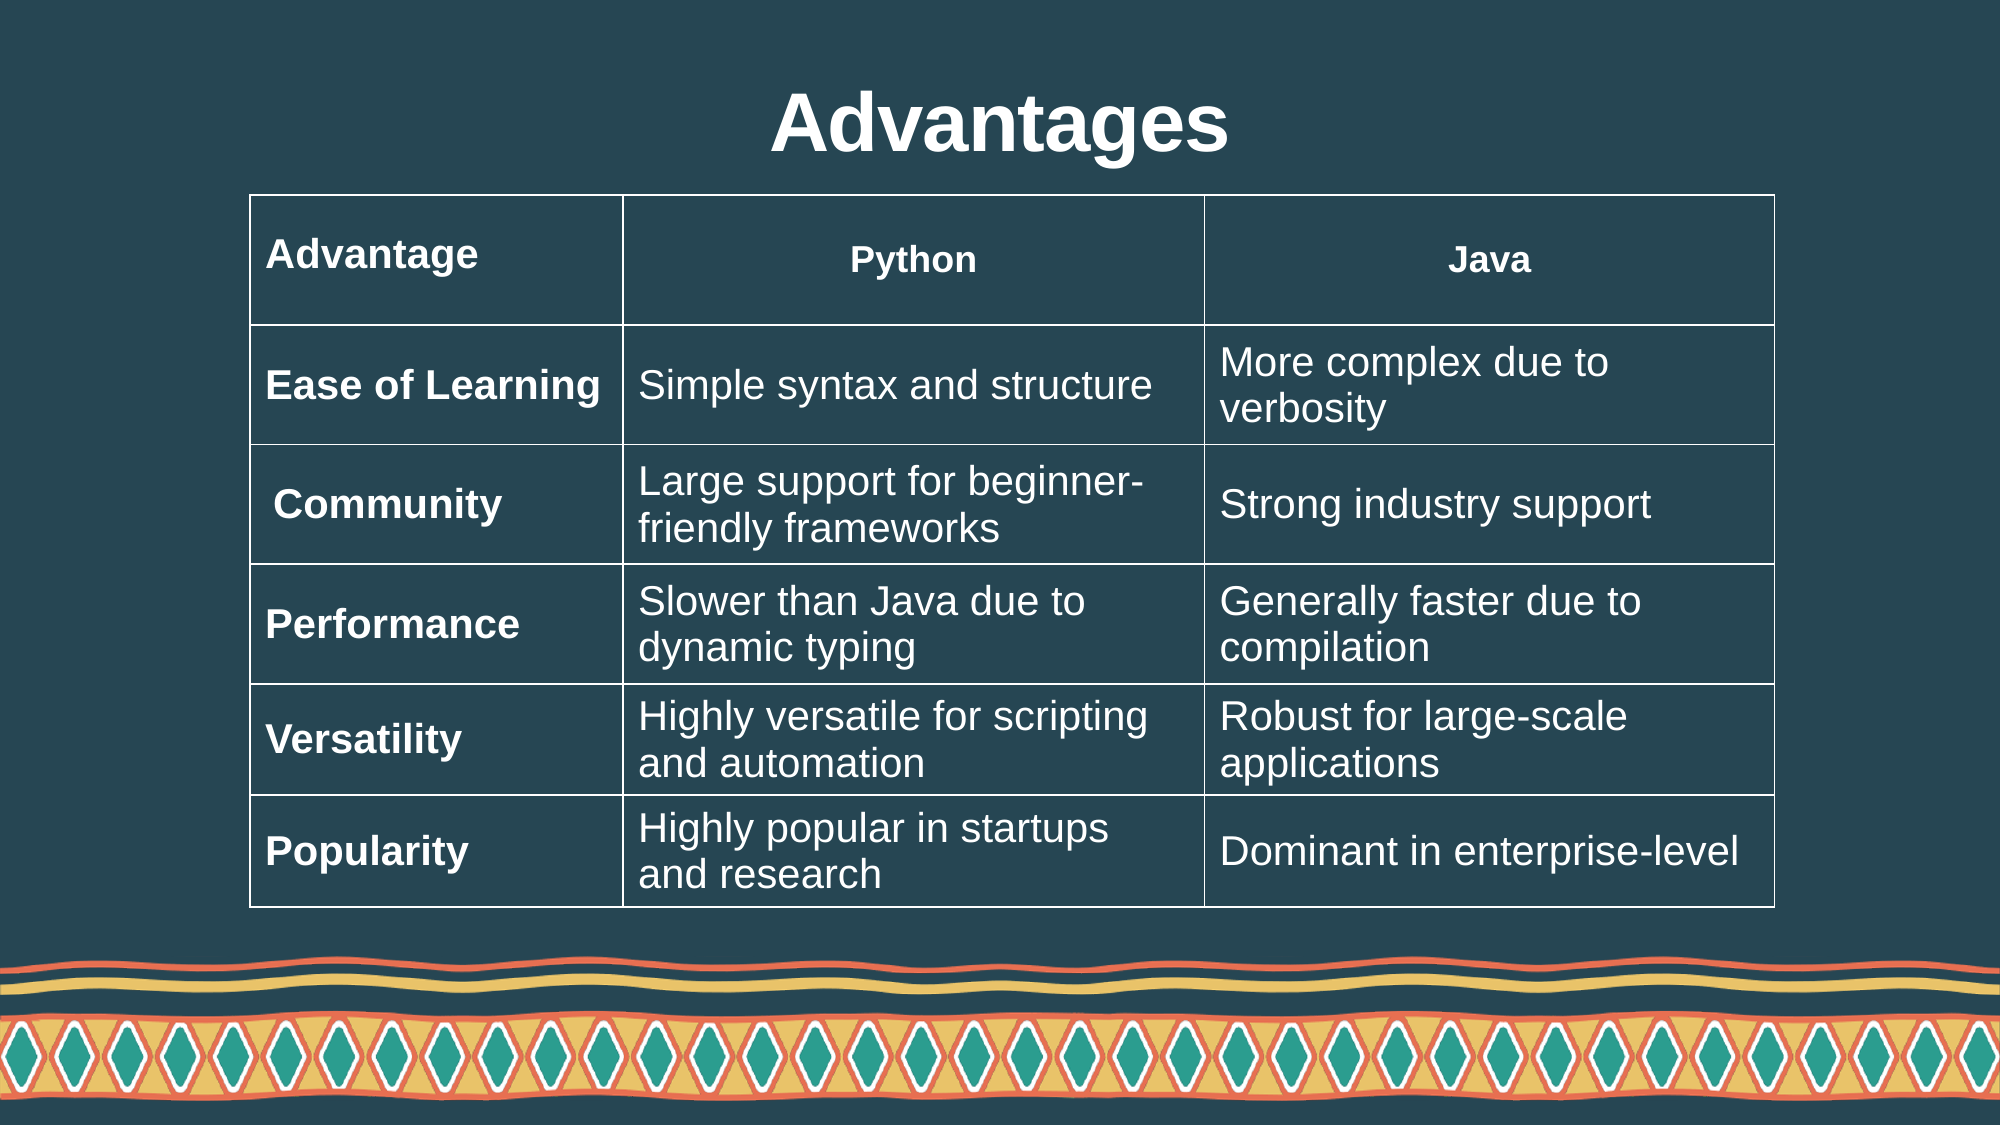

# Advantages
| Advantage | Python | Java |
| --- | --- | --- |
| Ease of Learning | Simple syntax and structure | More complex due to verbosity |
| Community | Large support for beginner-friendly frameworks | Strong industry support |
| Performance | Slower than Java due to dynamic typing | Generally faster due to compilation |
| Versatility | Highly versatile for scripting and automation | Robust for large-scale applications |
| Popularity | Highly popular in startups and research | Dominant in enterprise-level |